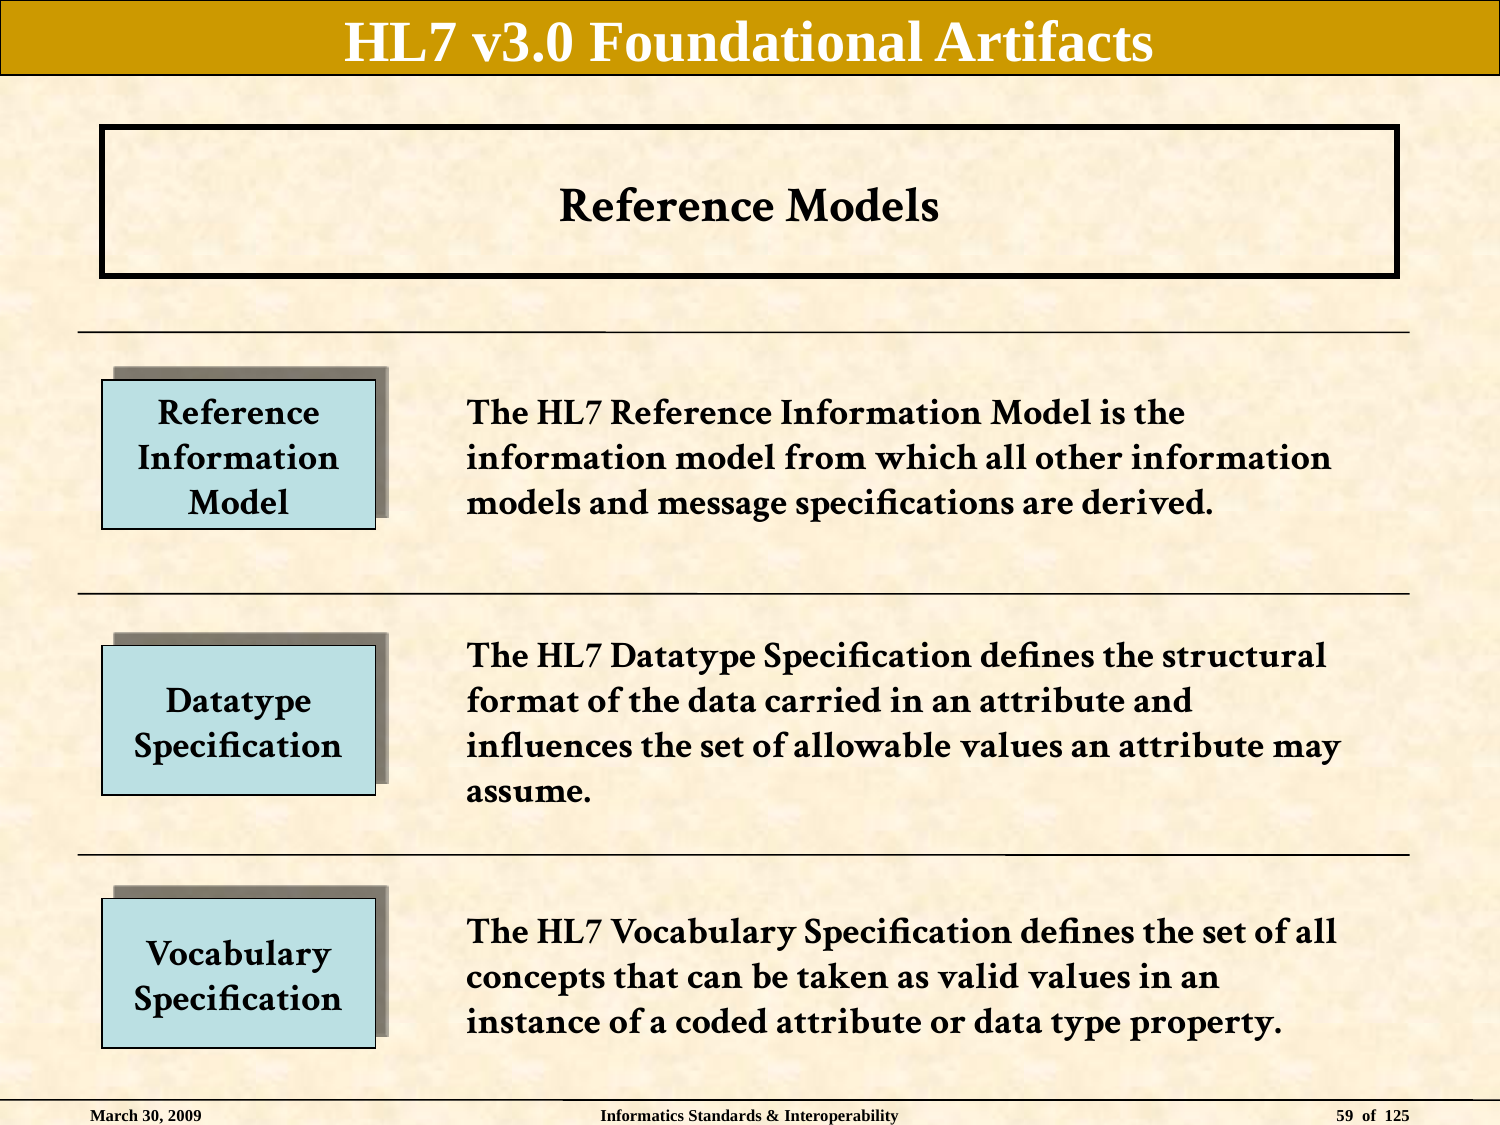

# HL7 v3.0 Foundational Artifacts
Reference Models

Reference
Information
Model
The HL7 Reference Information Model is the information model from which all other information models and message specifications are derived.

Datatype
Specification
The HL7 Datatype Specification defines the structural format of the data carried in an attribute and influences the set of allowable values an attribute may assume.

Vocabulary
Specification
The HL7 Vocabulary Specification defines the set of all concepts that can be taken as valid values in an instance of a coded attribute or data type property.
March 30, 2009
Informatics Standards & Interoperability
59  of  125